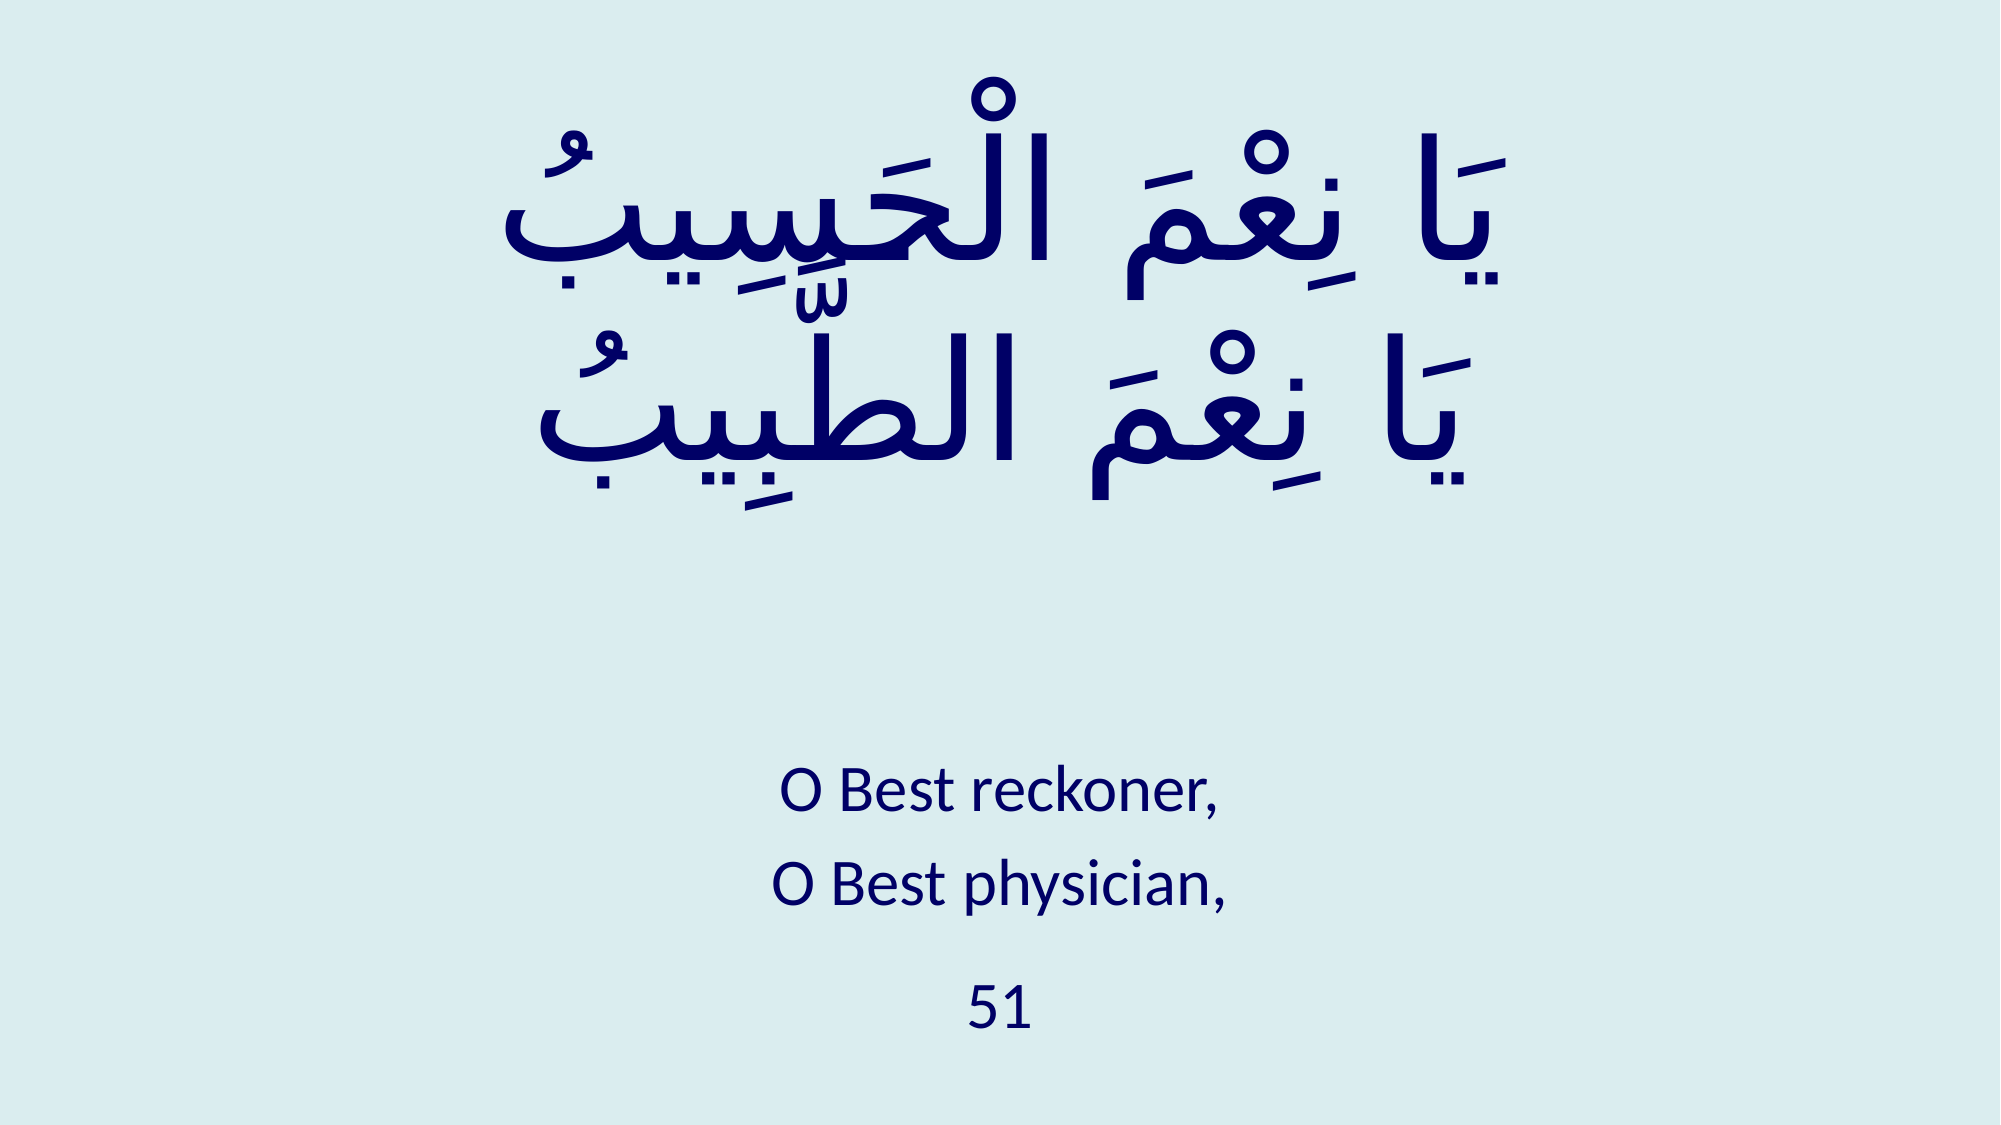

# يَا نِعْمَ الْحَسِيبُ يَا نِعْمَ الطَّبِيبُ
O Best reckoner,
O Best physician,
51